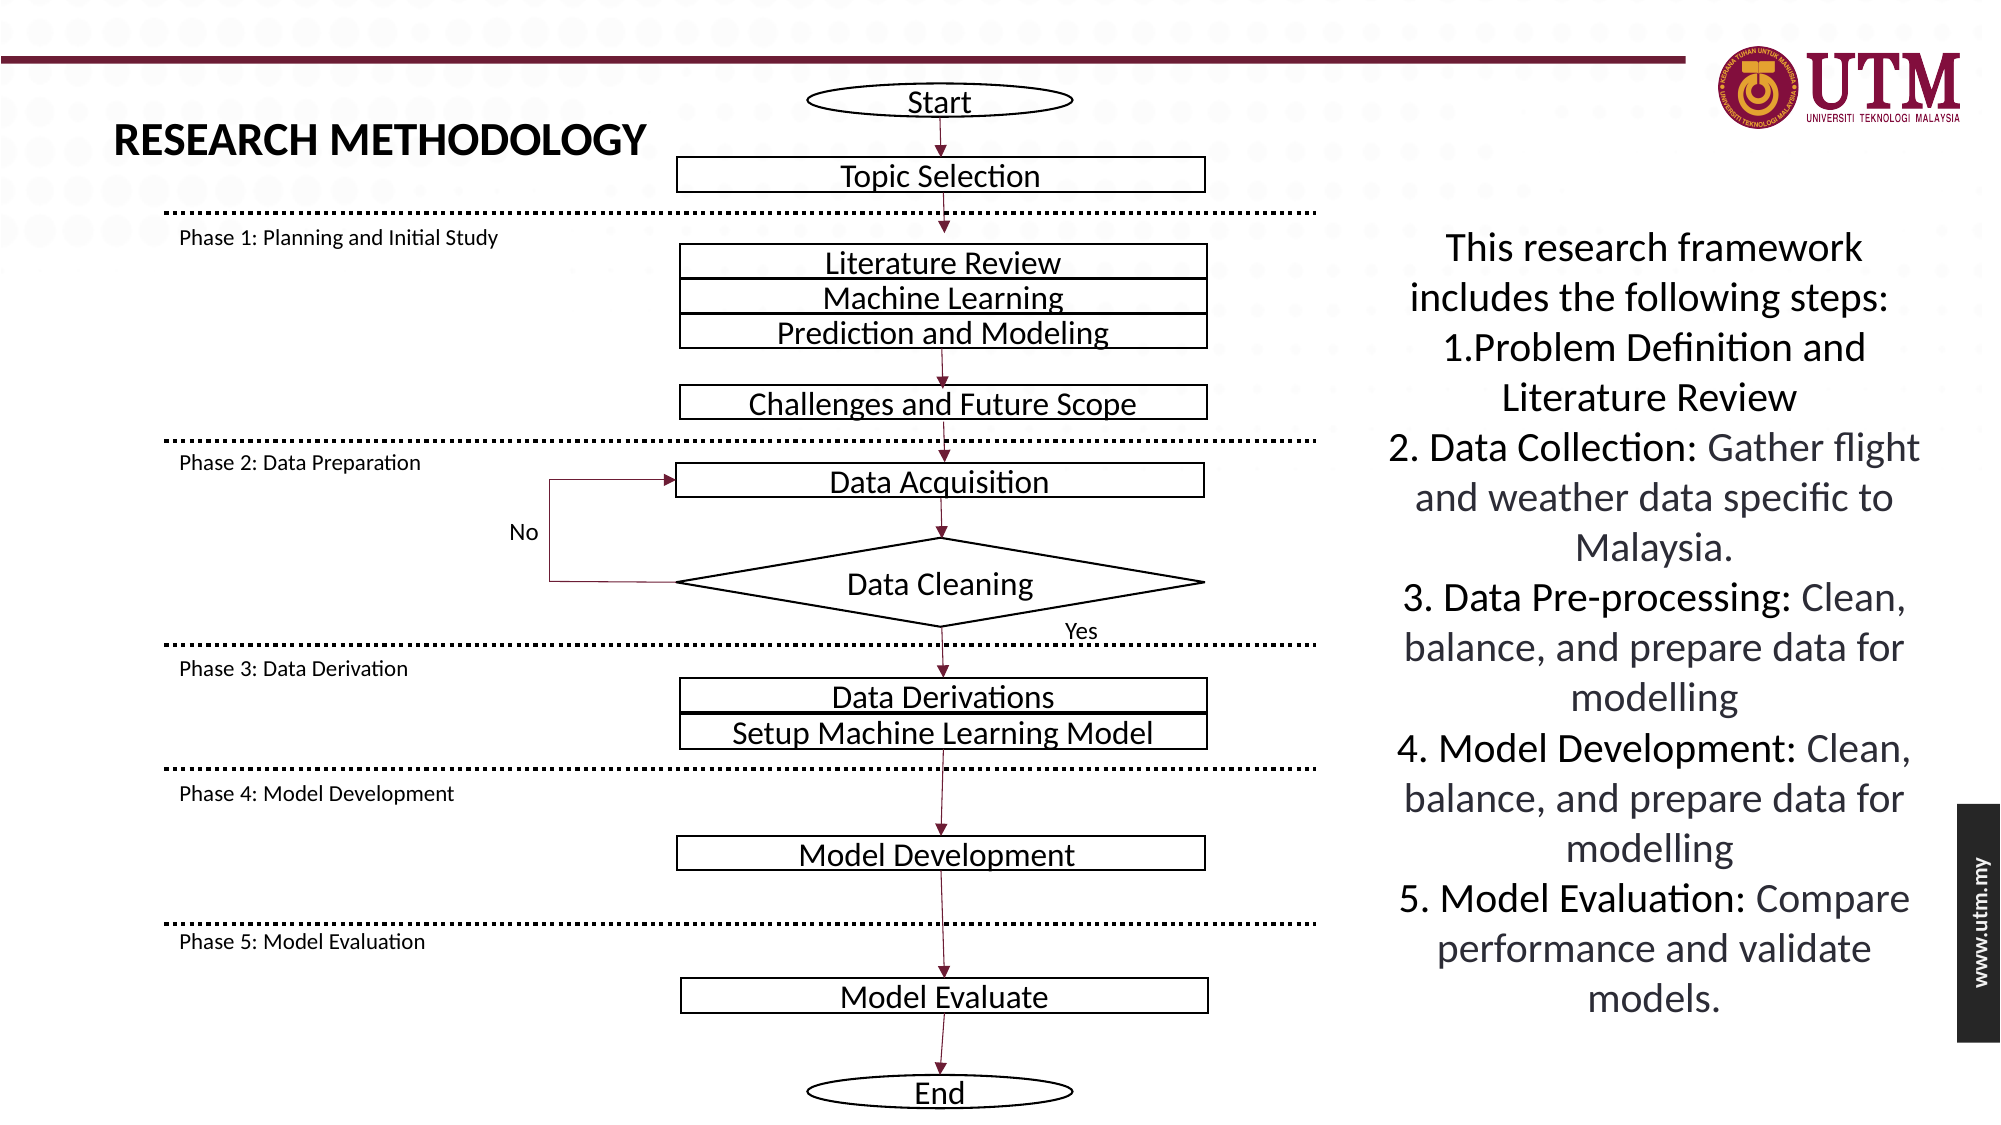

Start
# RESEARCH METHODOLOGY
Topic Selection
This research framework includes the following steps:
1.Problem Definition and Literature Review
2. Data Collection: Gather flight and weather data specific to Malaysia.
3. Data Pre-processing: Clean, balance, and prepare data for modelling
4. Model Development: Clean, balance, and prepare data for modelling
5. Model Evaluation: Compare performance and validate models.
Phase 1: Planning and Initial Study
Literature Review
 Machine Learning
Prediction and Modeling
Challenges and Future Scope
Phase 2: Data Preparation
Data Acquisition
No
Data Cleaning
Yes
Phase 3: Data Derivation
Data Derivations
Setup Machine Learning Model
Phase 4: Model Development
Model Development
Phase 5: Model Evaluation
Model Evaluate
End